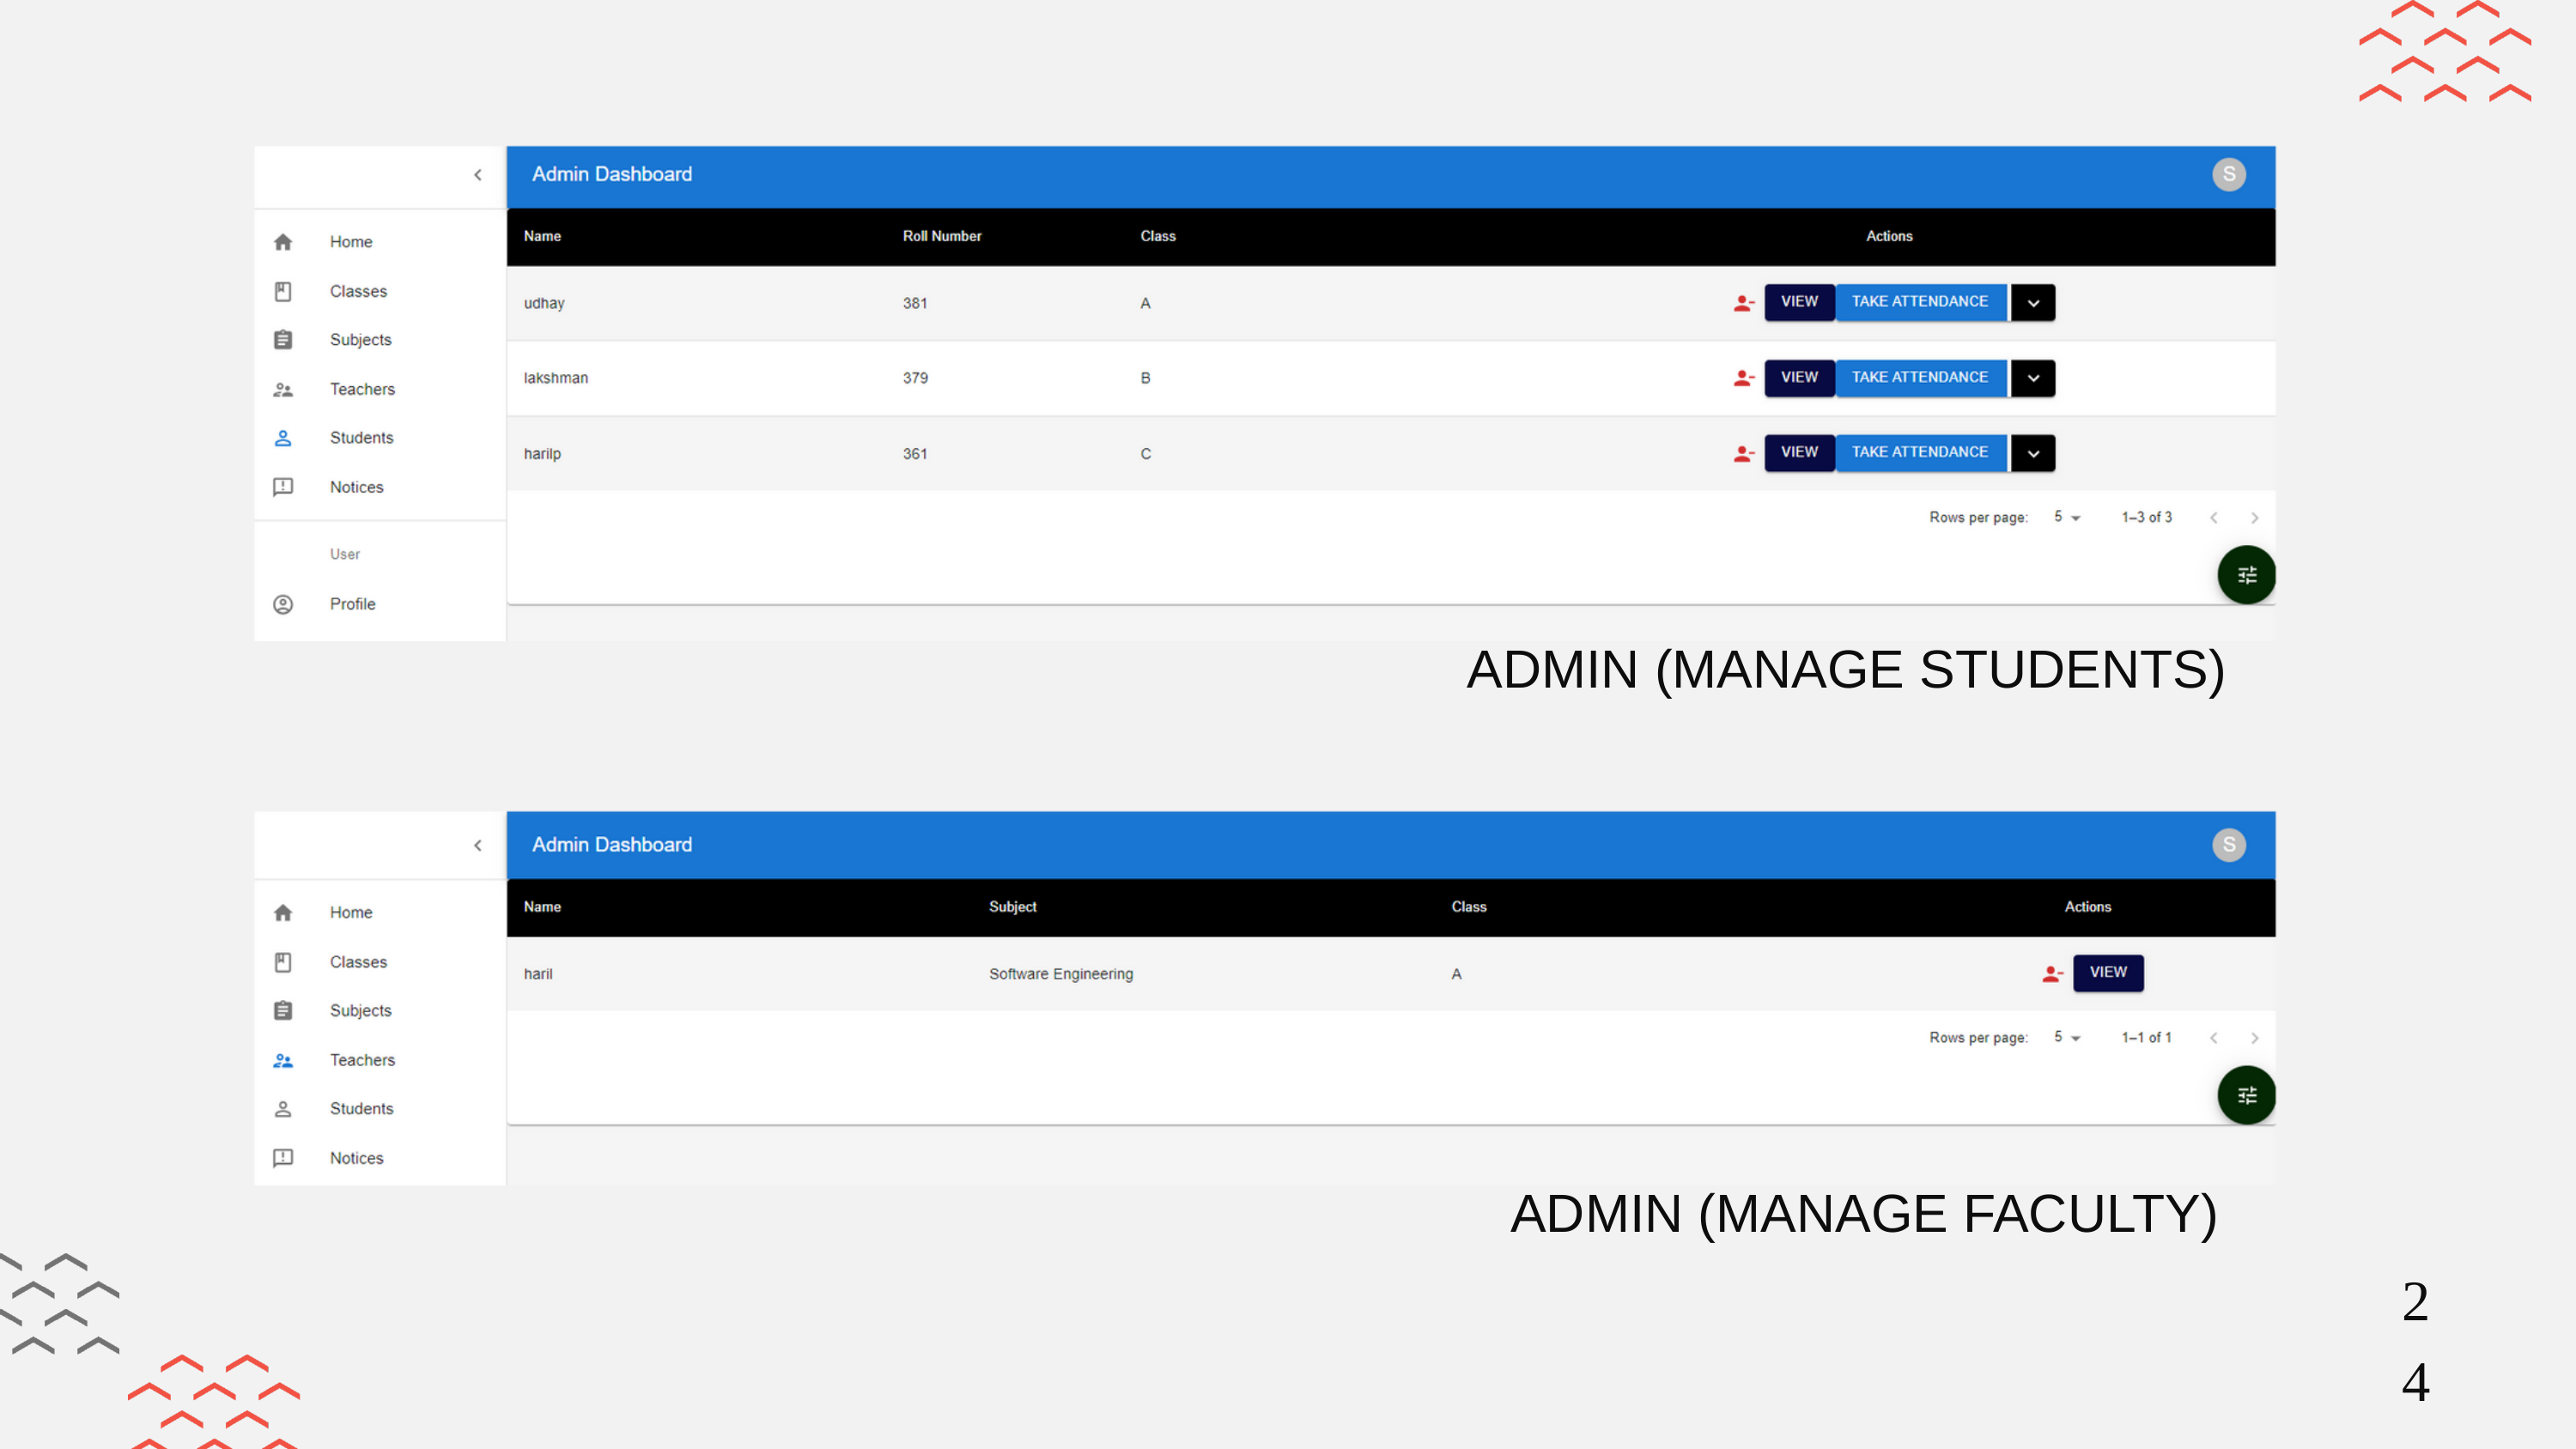

ADMIN (MANAGE STUDENTS)

ADMIN (MANAGE FACULTY)
24